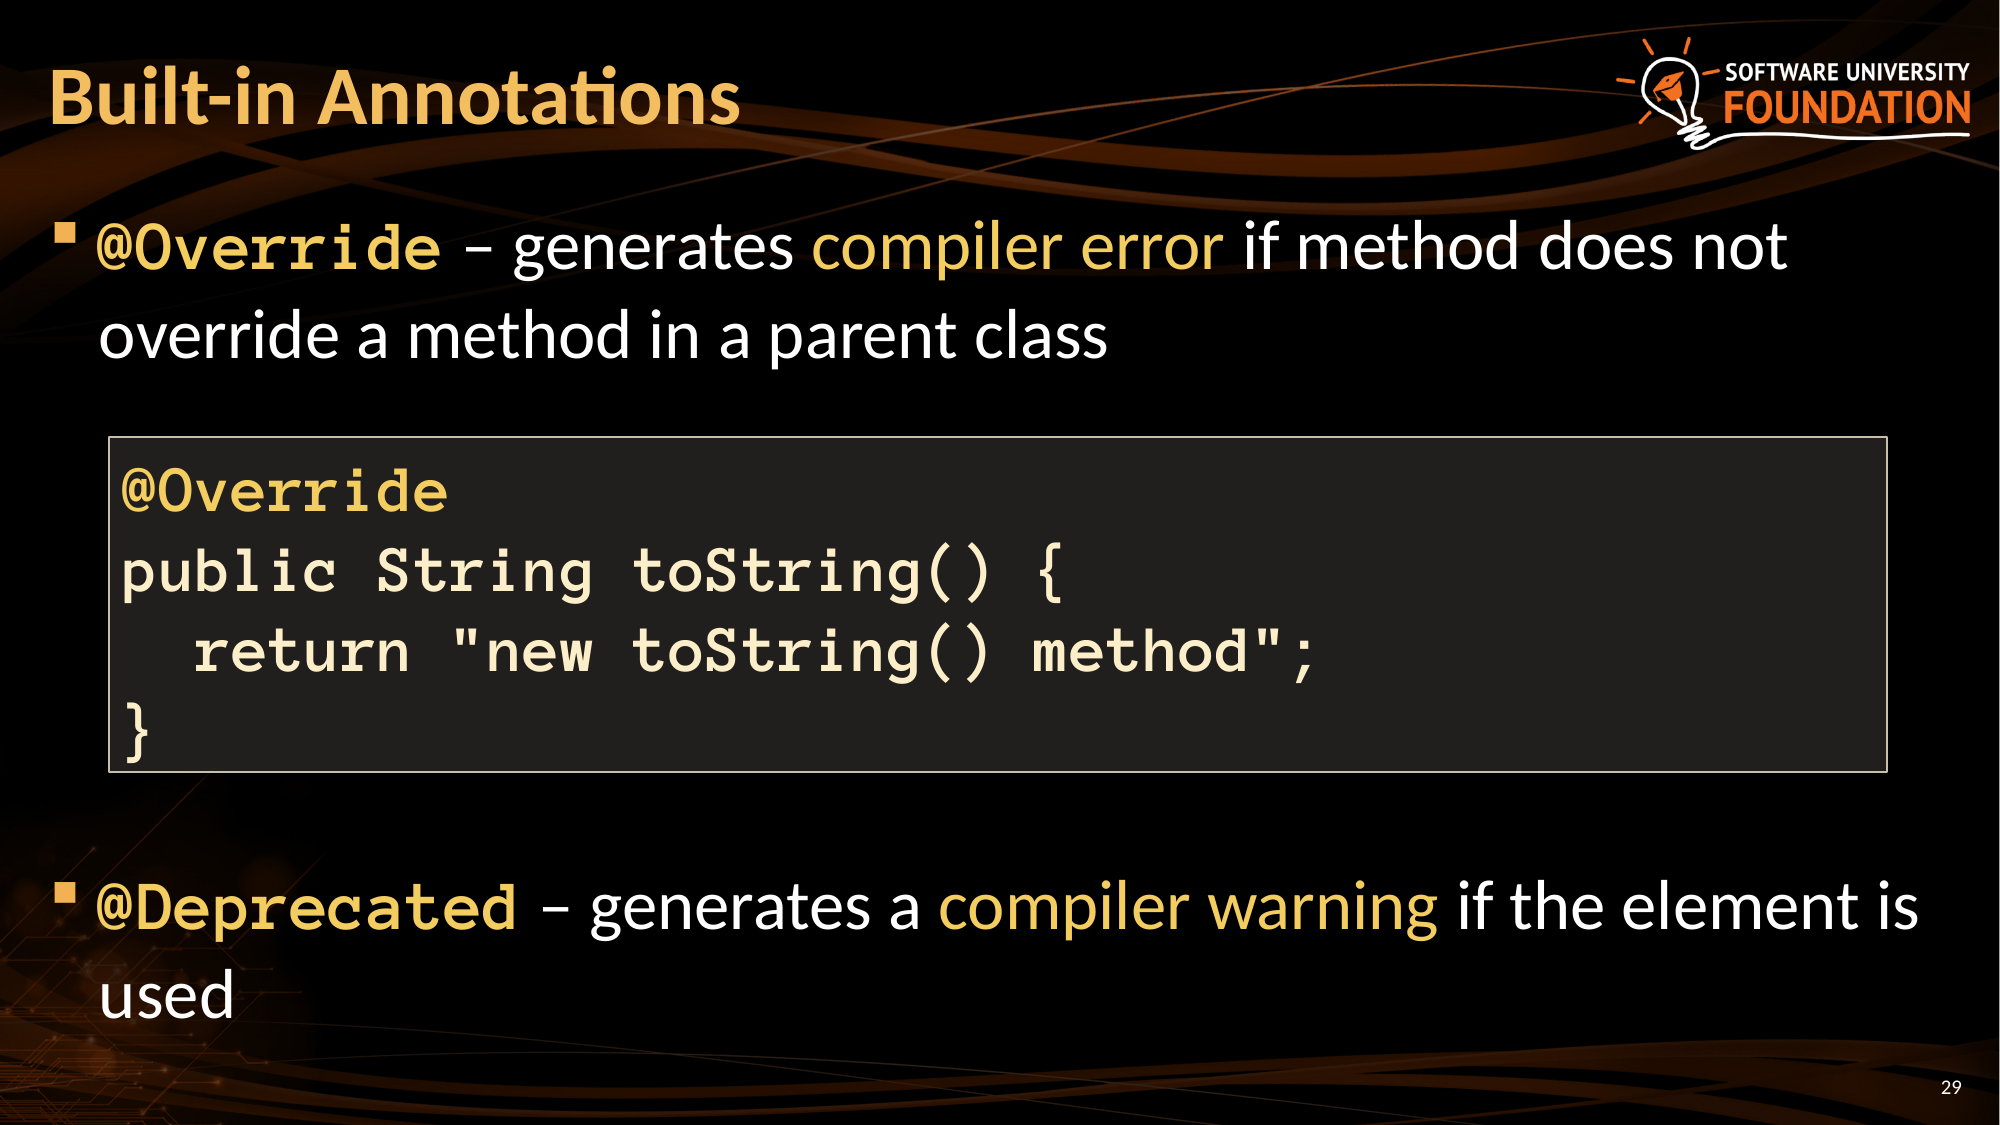

# Built-in Annotations
@Override – generates compiler error if method does not override a method in a parent class

@Deprecated – generates a compiler warning if the element is used

@Override
public String toString() {
  return "new toString() method";
}
29